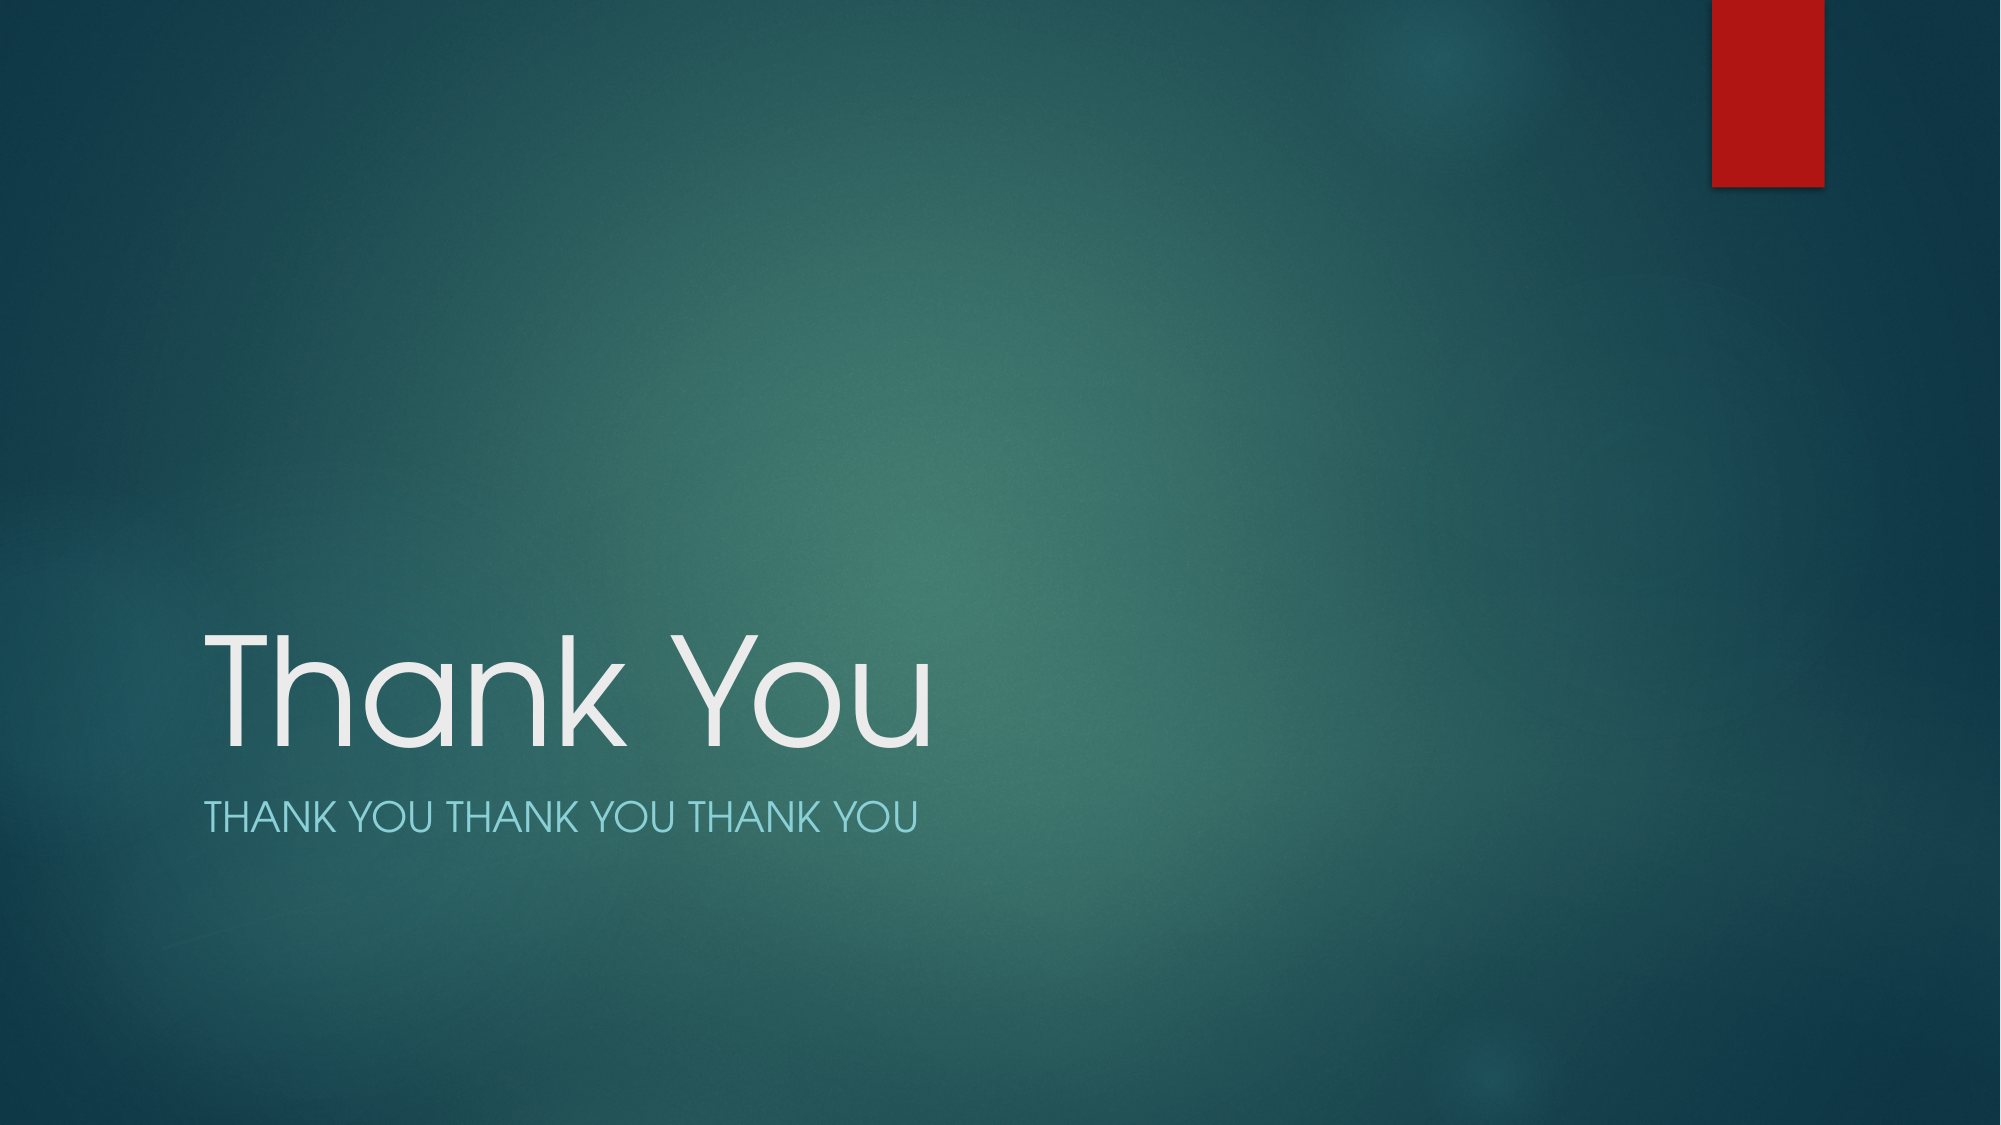

# Thank You
Thank you thank you thank you